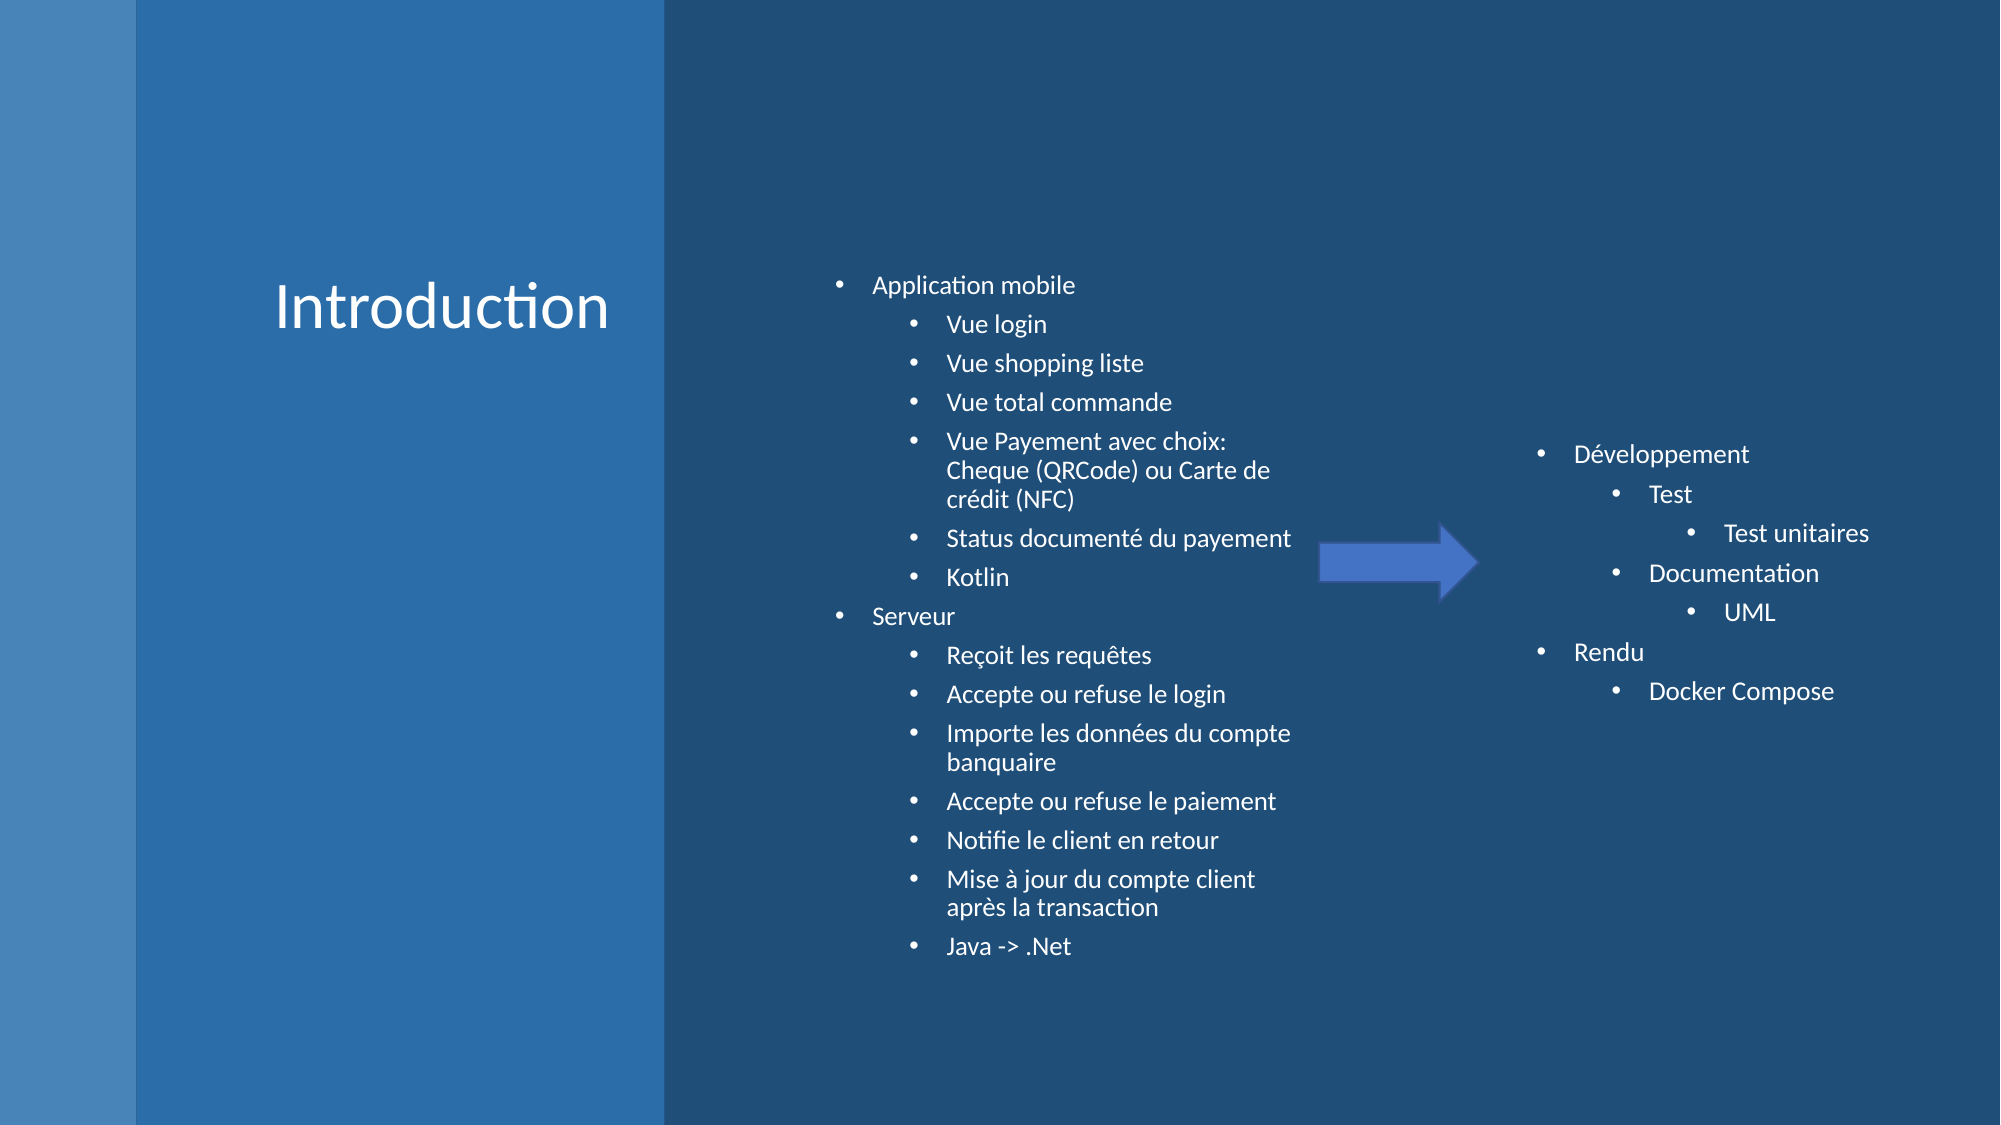

# Introduction
Application mobile
Vue login
Vue shopping liste
Vue total commande
Vue Payement avec choix: Cheque (QRCode) ou Carte de crédit (NFC)
Status documenté du payement
Kotlin
Serveur
Reçoit les requêtes
Accepte ou refuse le login
Importe les données du compte banquaire
Accepte ou refuse le paiement
Notifie le client en retour
Mise à jour du compte client après la transaction
Java -> .Net

Développement
Test
Test unitaires
Documentation
UML
Rendu
Docker Compose